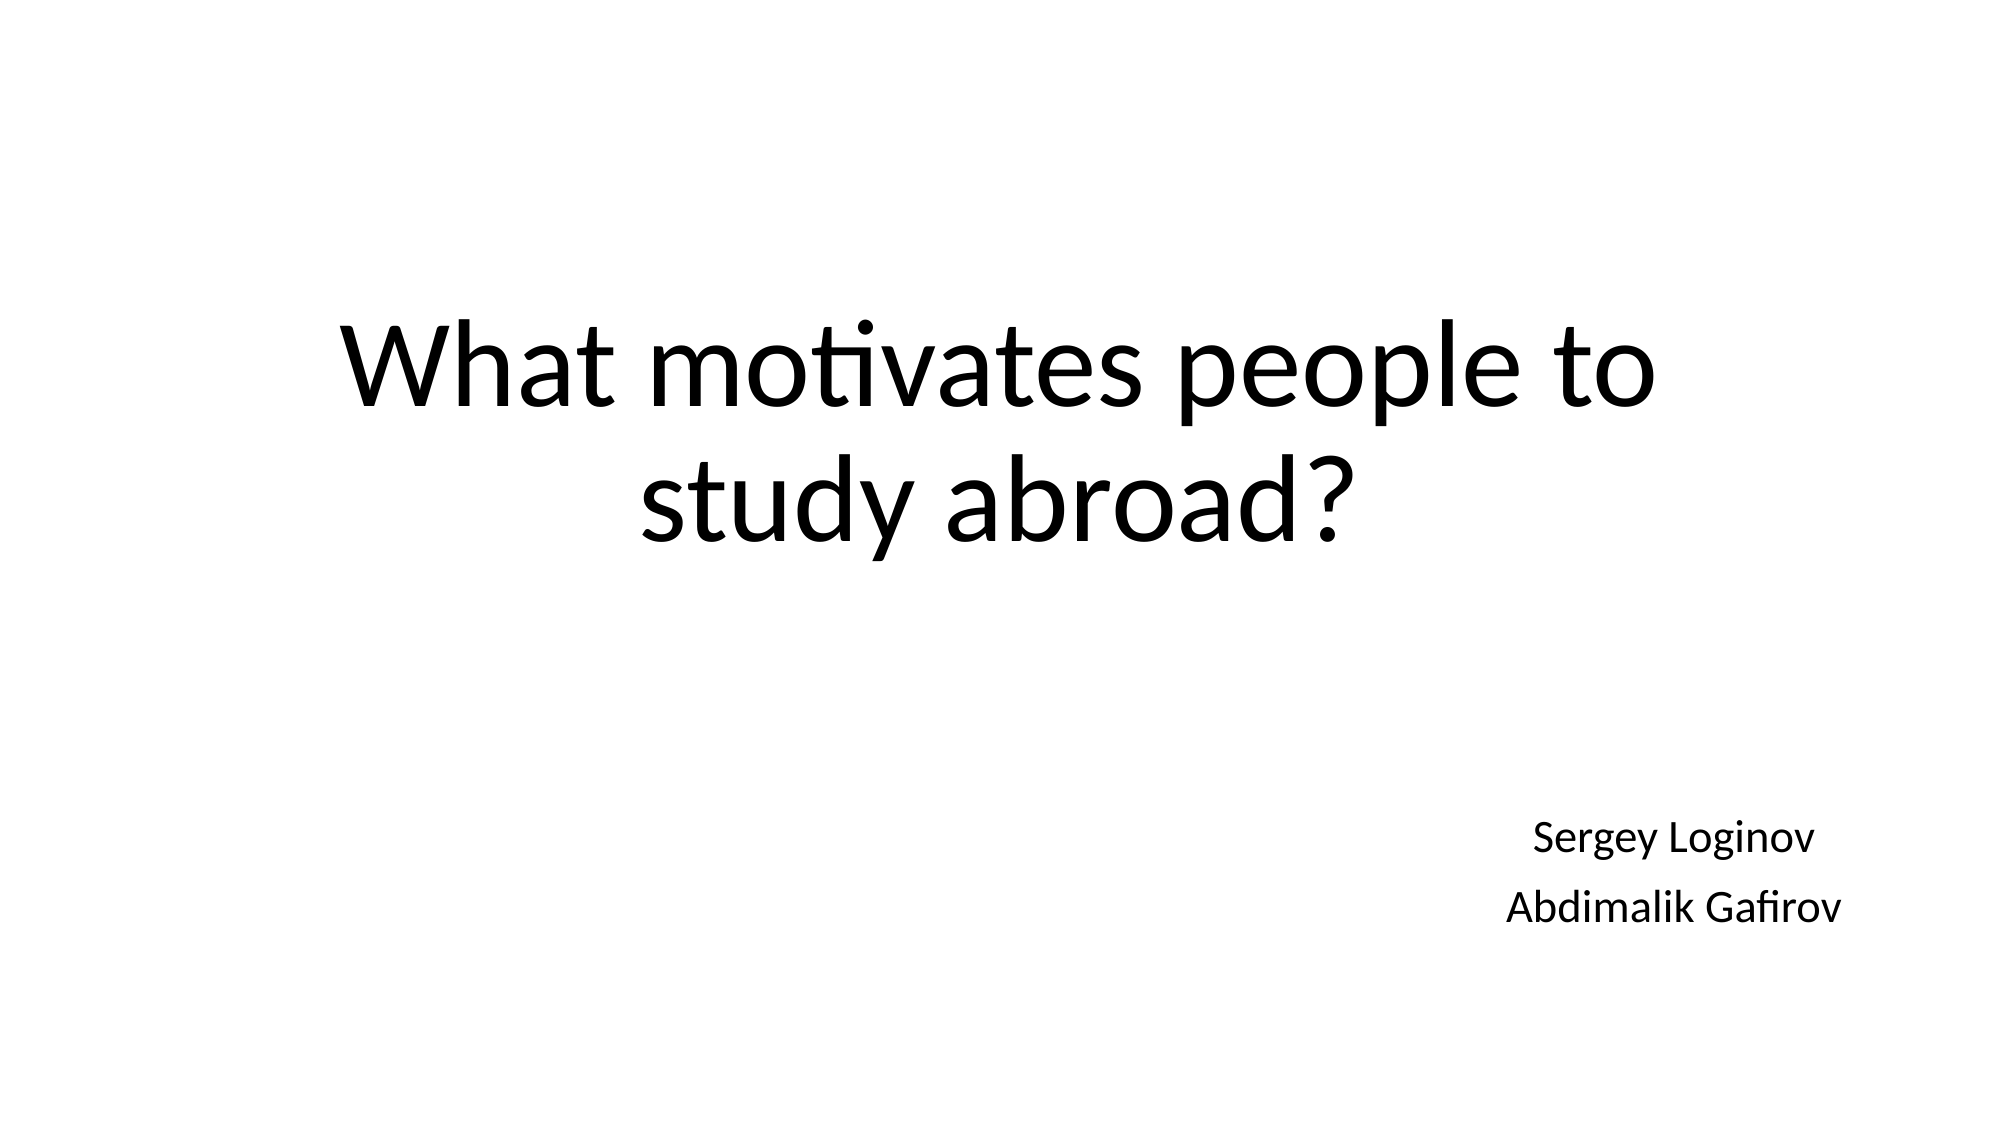

# What motivates people to study abroad?
Sergey Loginov
Abdimalik Gafirov